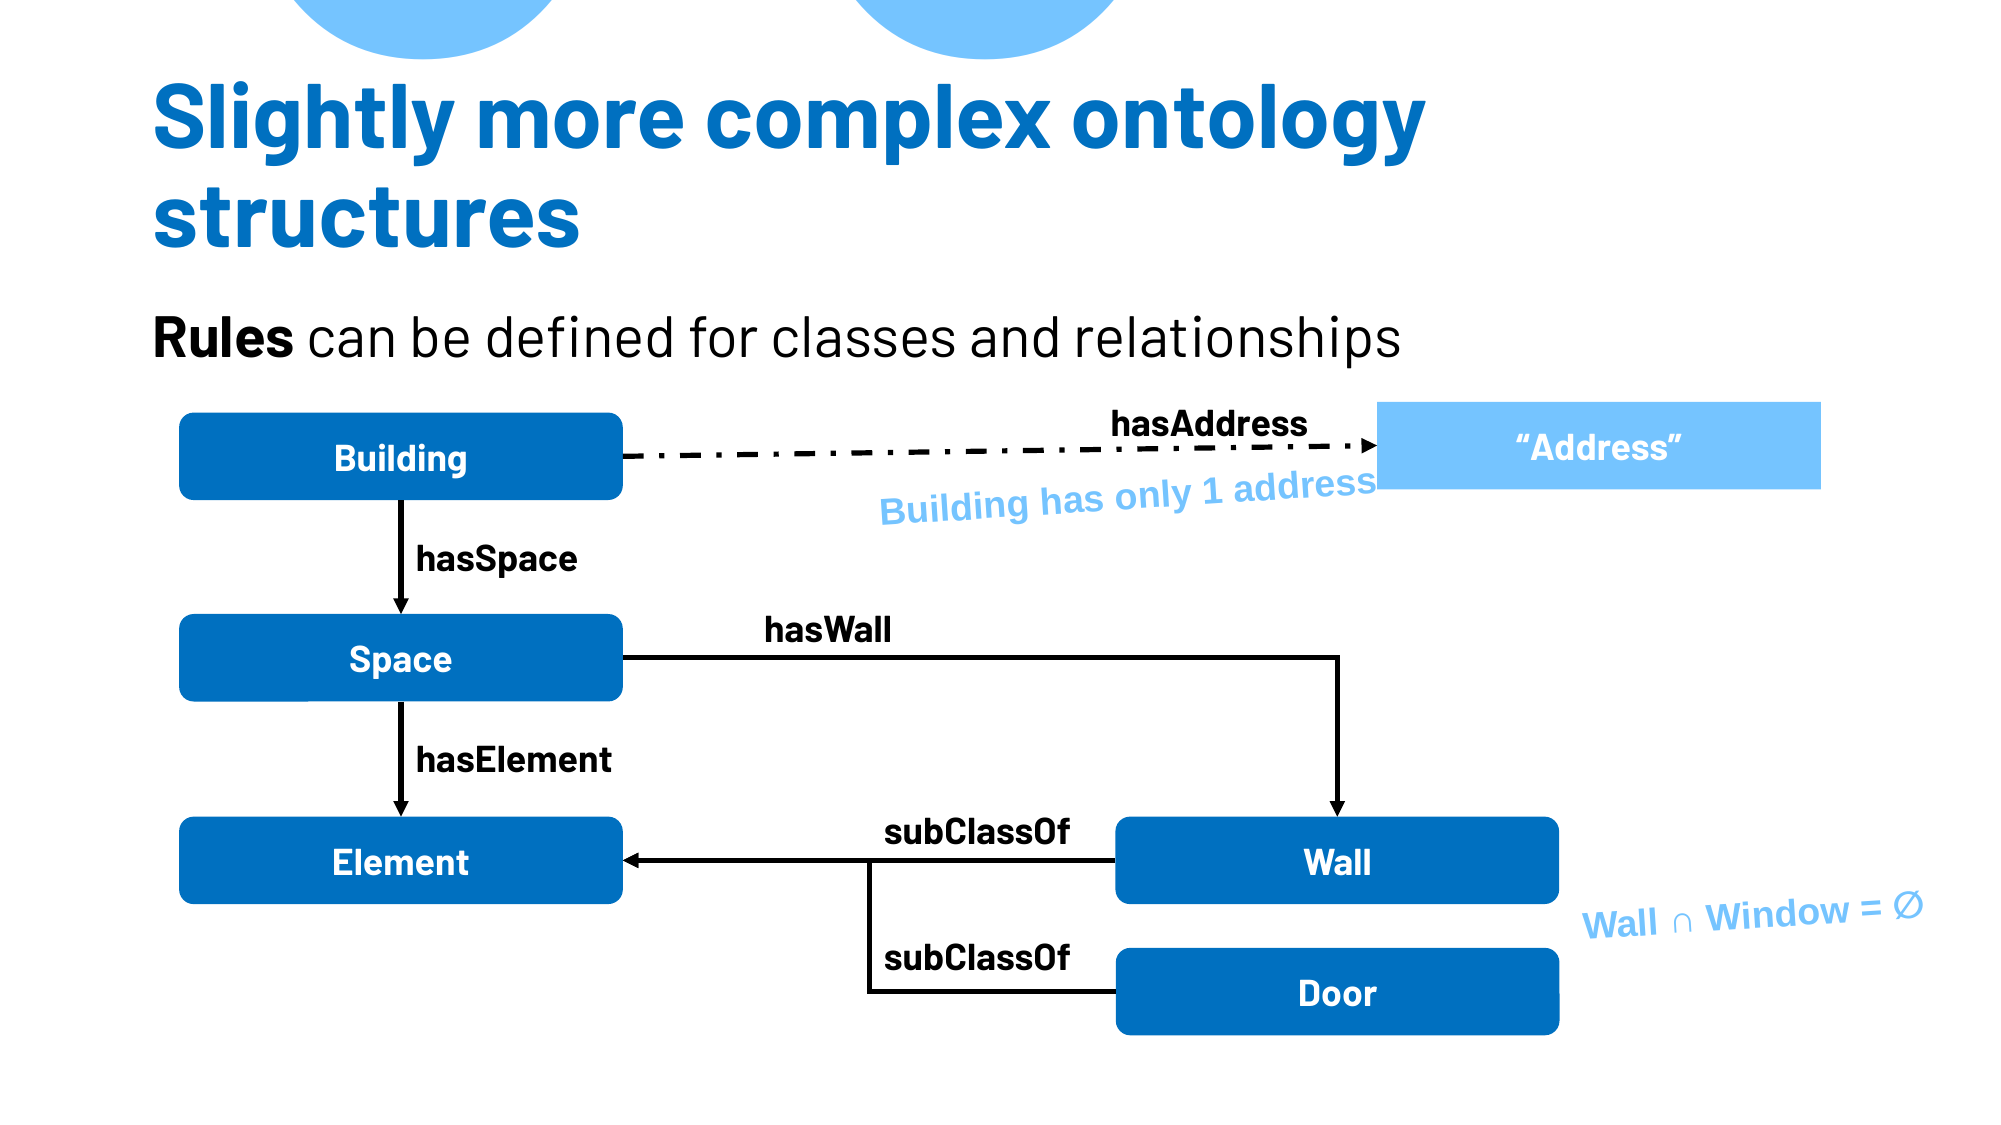

..
# Slightly more complex ontology structures
Rules can be defined for classes and relationships
hasAddress
“Address”
Building
Building has only 1 address
hasSpace
hasWall
Space
hasElement
subClassOf
Element
Wall
Wall ∩ Window = ∅
subClassOf
Door